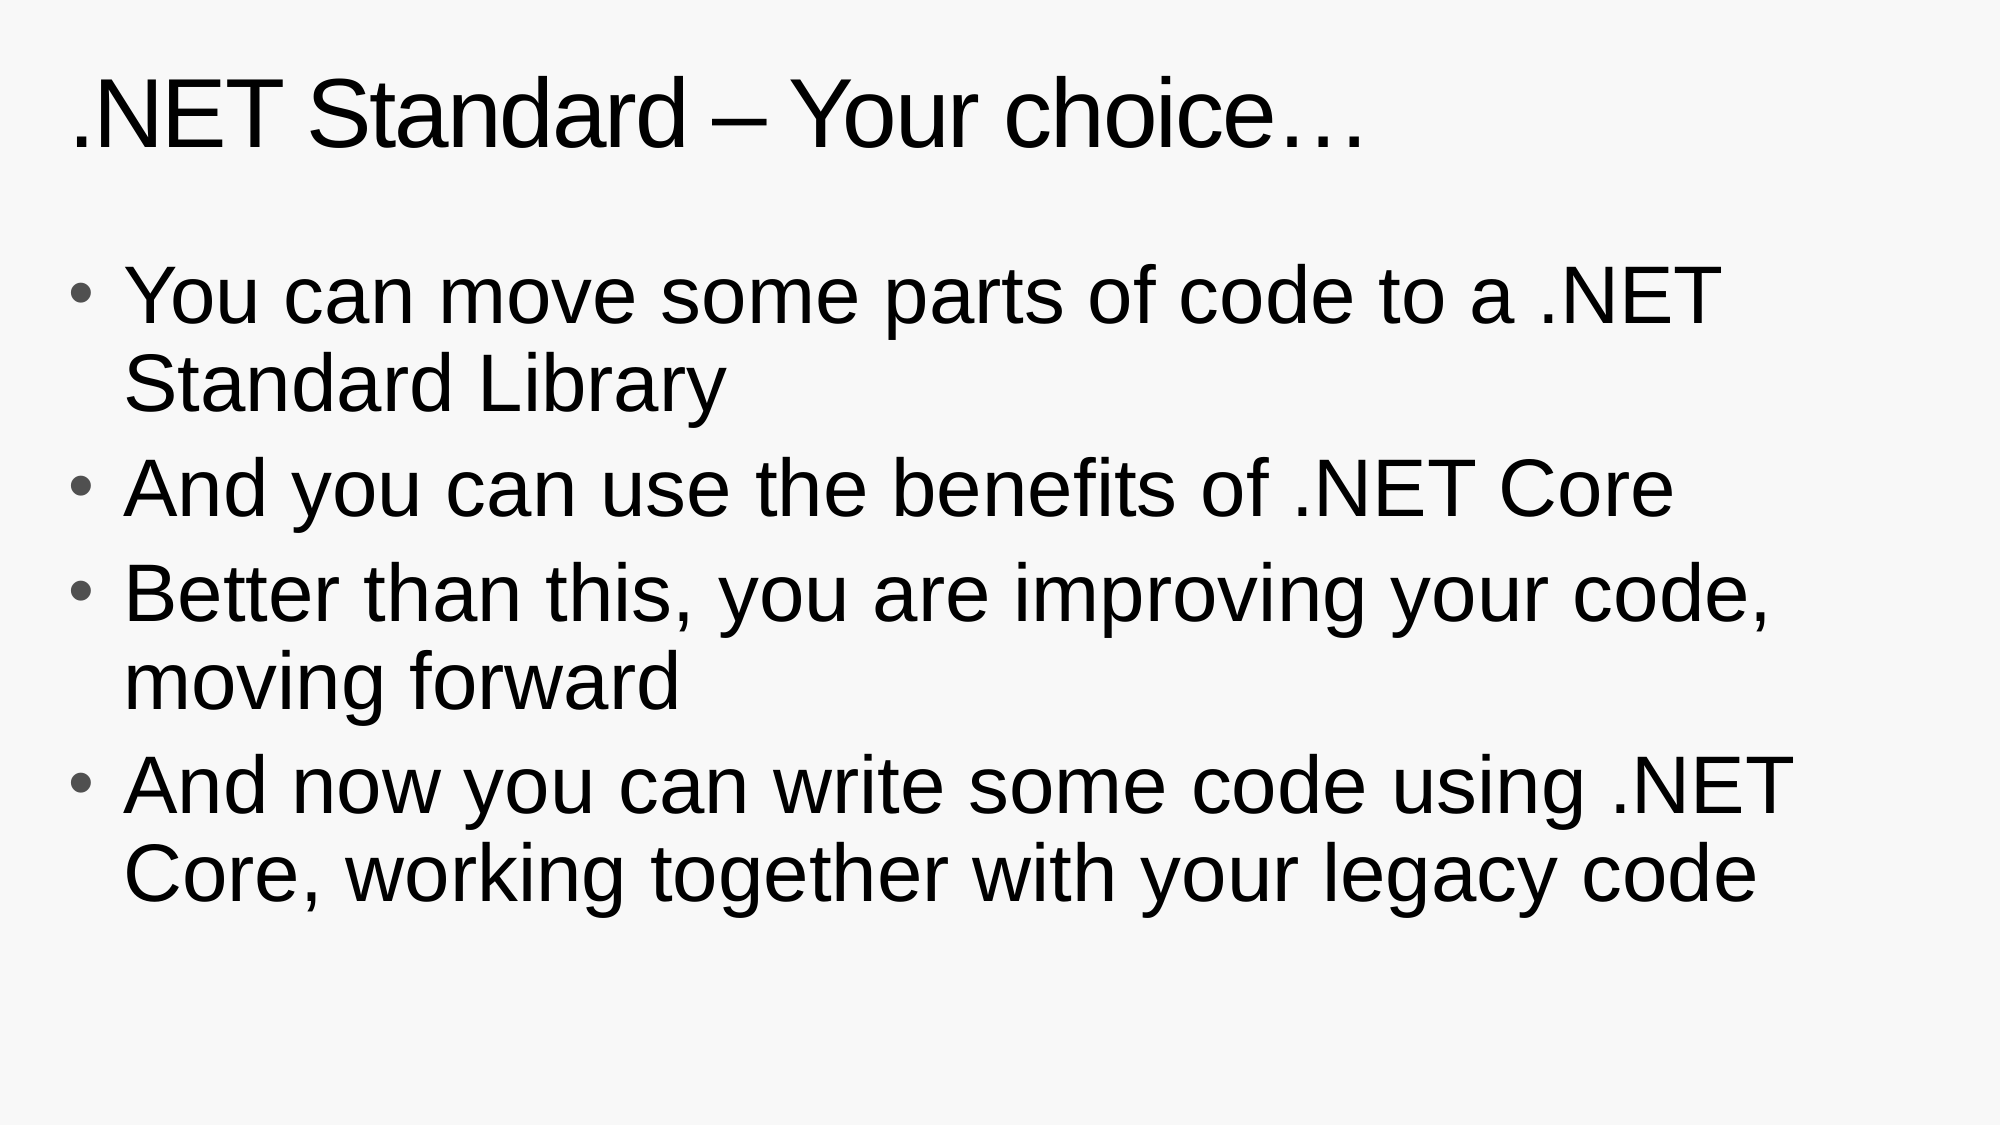

# .NET Standard – Your choice…
You can move some parts of code to a .NET Standard Library
And you can use the benefits of .NET Core
Better than this, you are improving your code, moving forward
And now you can write some code using .NET Core, working together with your legacy code